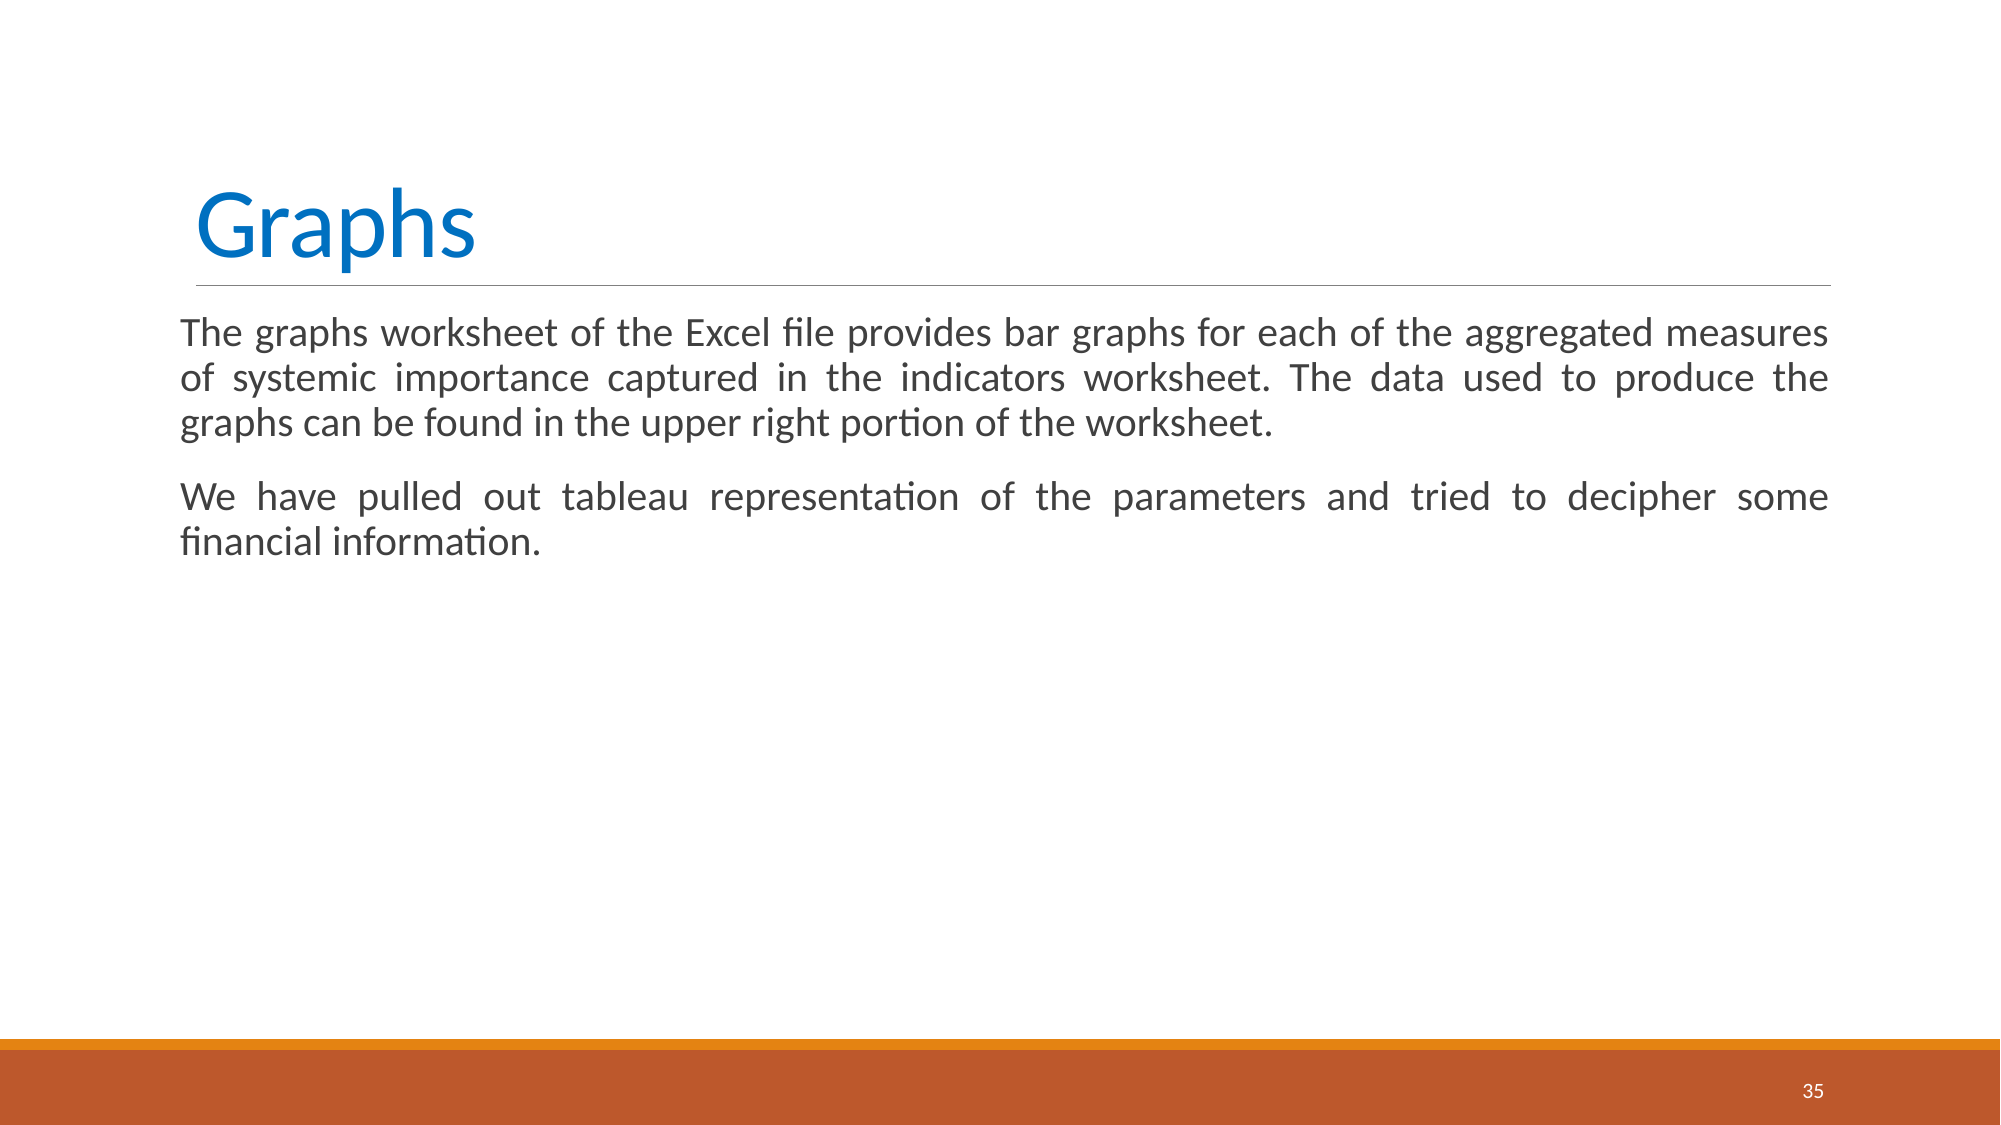

# Graphs
The graphs worksheet of the Excel file provides bar graphs for each of the aggregated measures of systemic importance captured in the indicators worksheet. The data used to produce the graphs can be found in the upper right portion of the worksheet.
We have pulled out tableau representation of the parameters and tried to decipher some financial information.
35